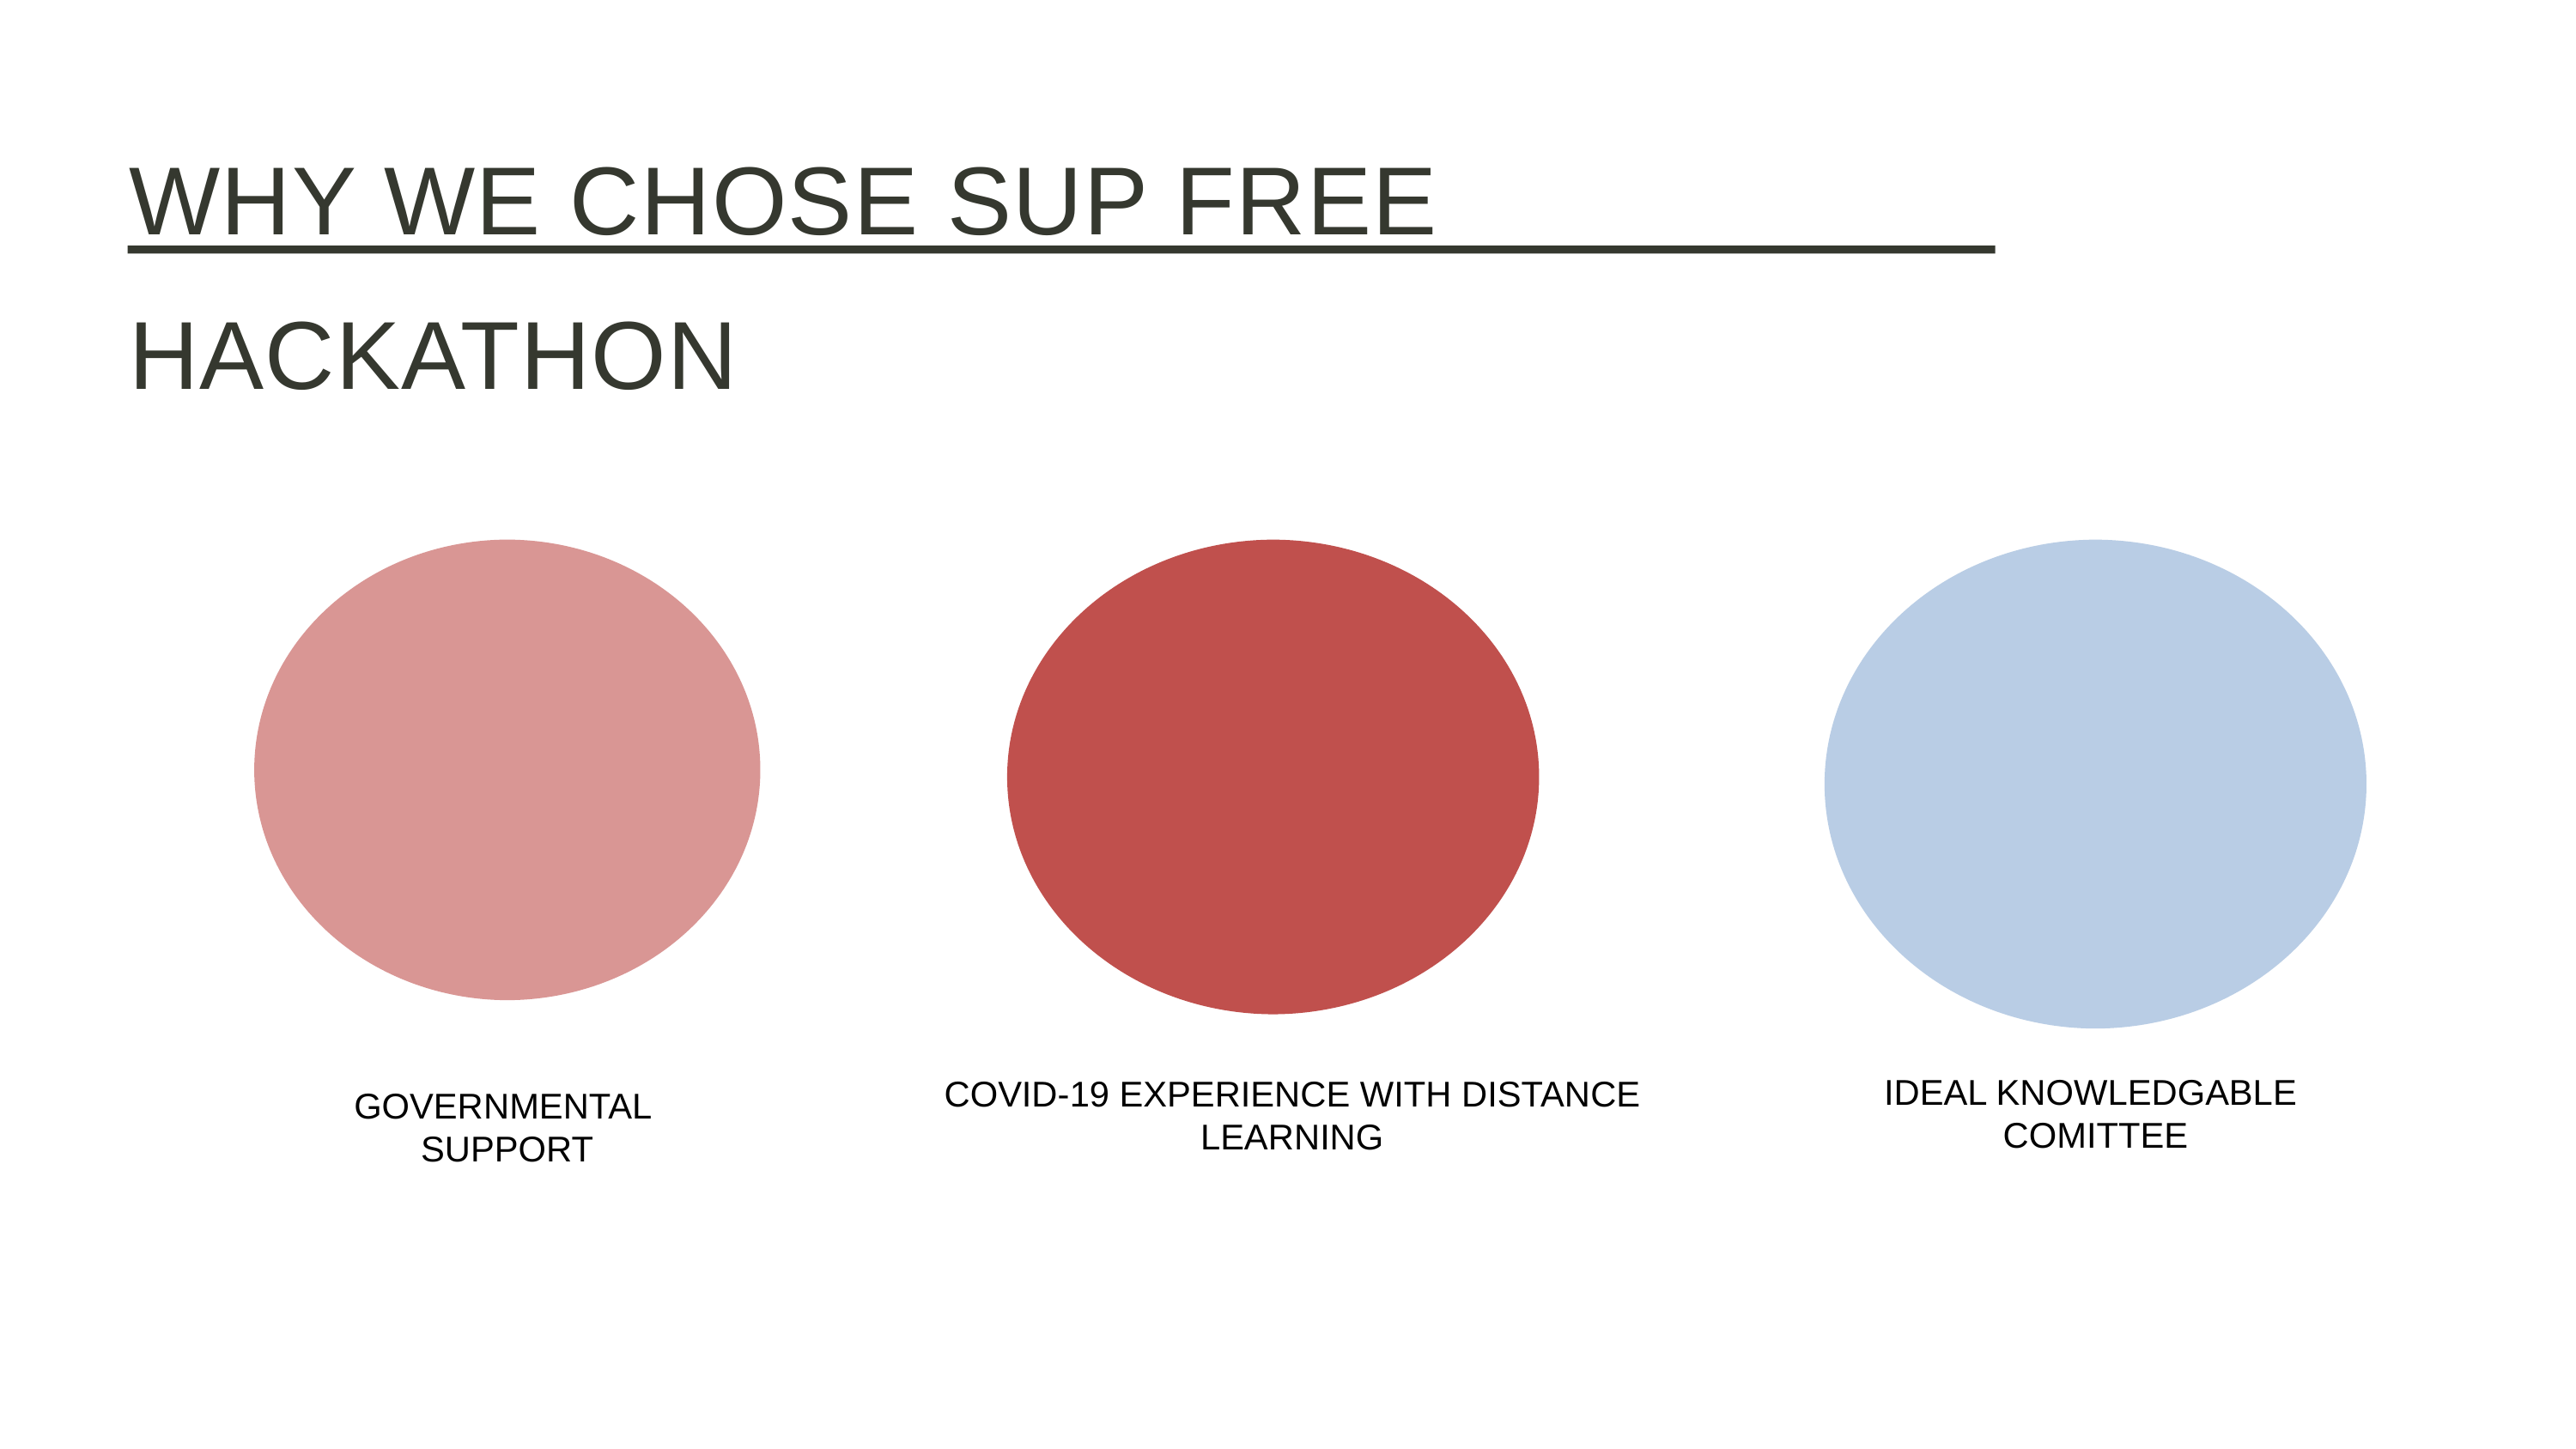

WHY WE CHOSE SUP FREE HACKATHON

GOVERNMENTAL
SUPPORT

COVID-19 EXPERIENCE WITH DISTANCE LEARNING

IDEAL KNOWLEDGABLE
COMITTEE